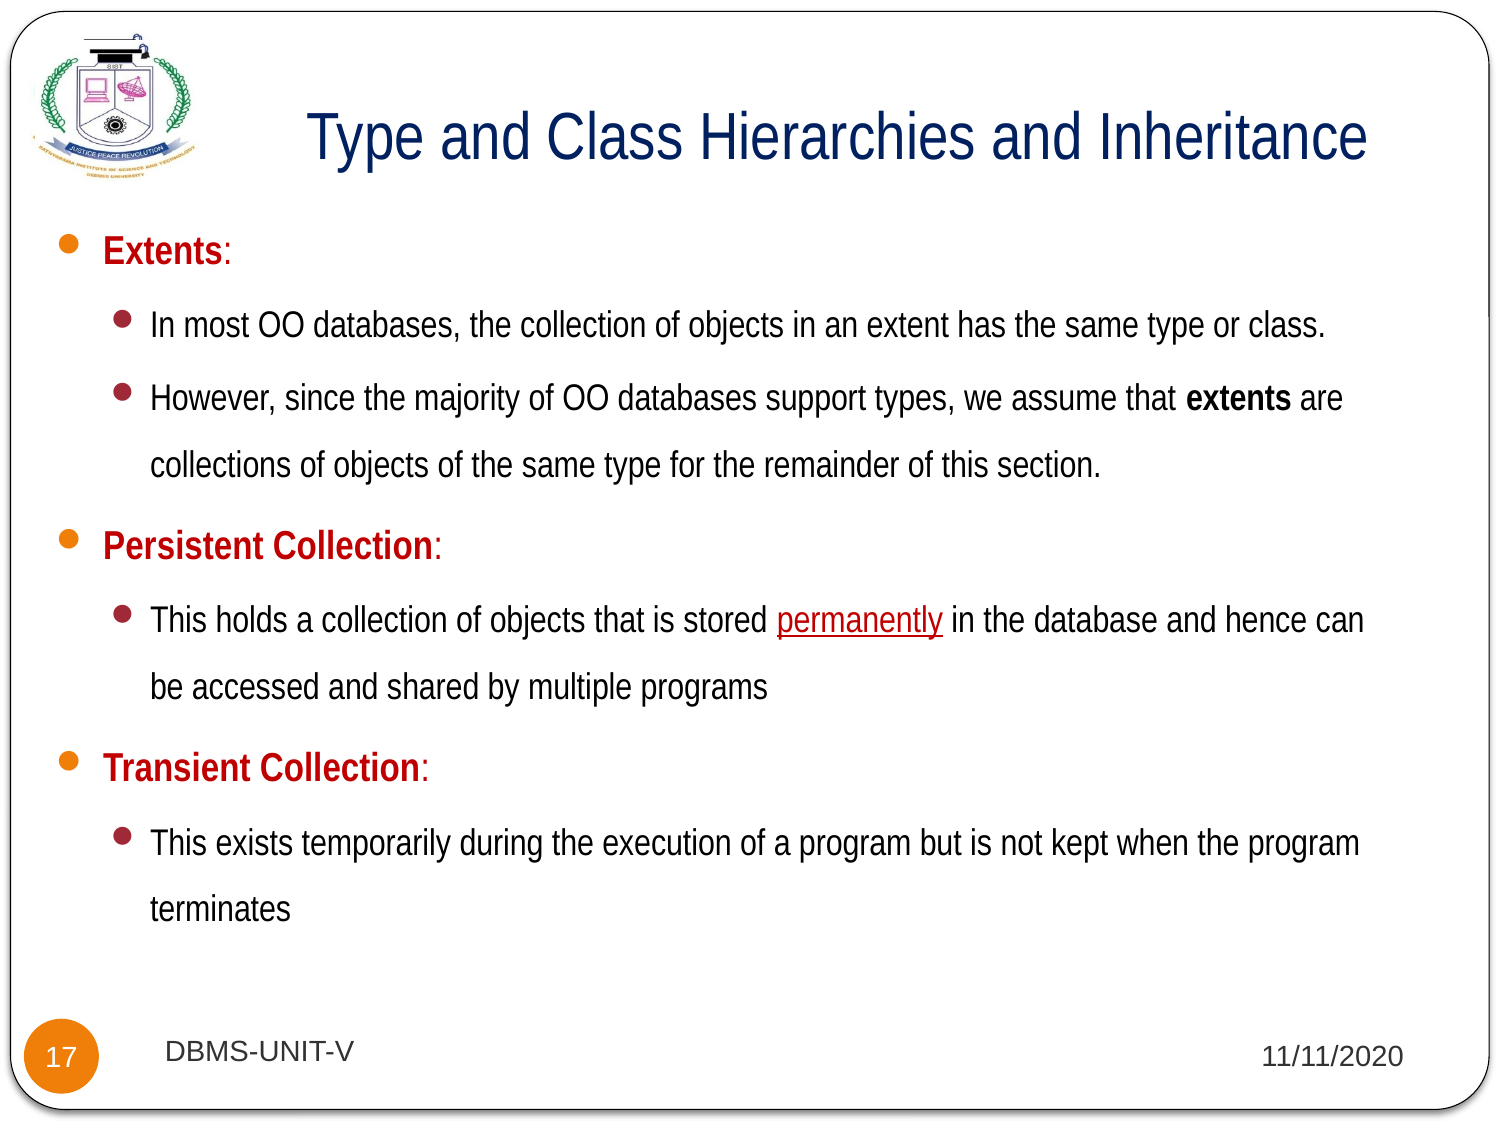

# Type and Class Hierarchies and Inheritance
Extents:
In most OO databases, the collection of objects in an extent has the same type or class.
However, since the majority of OO databases support types, we assume that extents are collections of objects of the same type for the remainder of this section.
Persistent Collection:
This holds a collection of objects that is stored permanently in the database and hence can be accessed and shared by multiple programs
Transient Collection:
This exists temporarily during the execution of a program but is not kept when the program terminates
DBMS-UNIT-V
11/11/2020
17